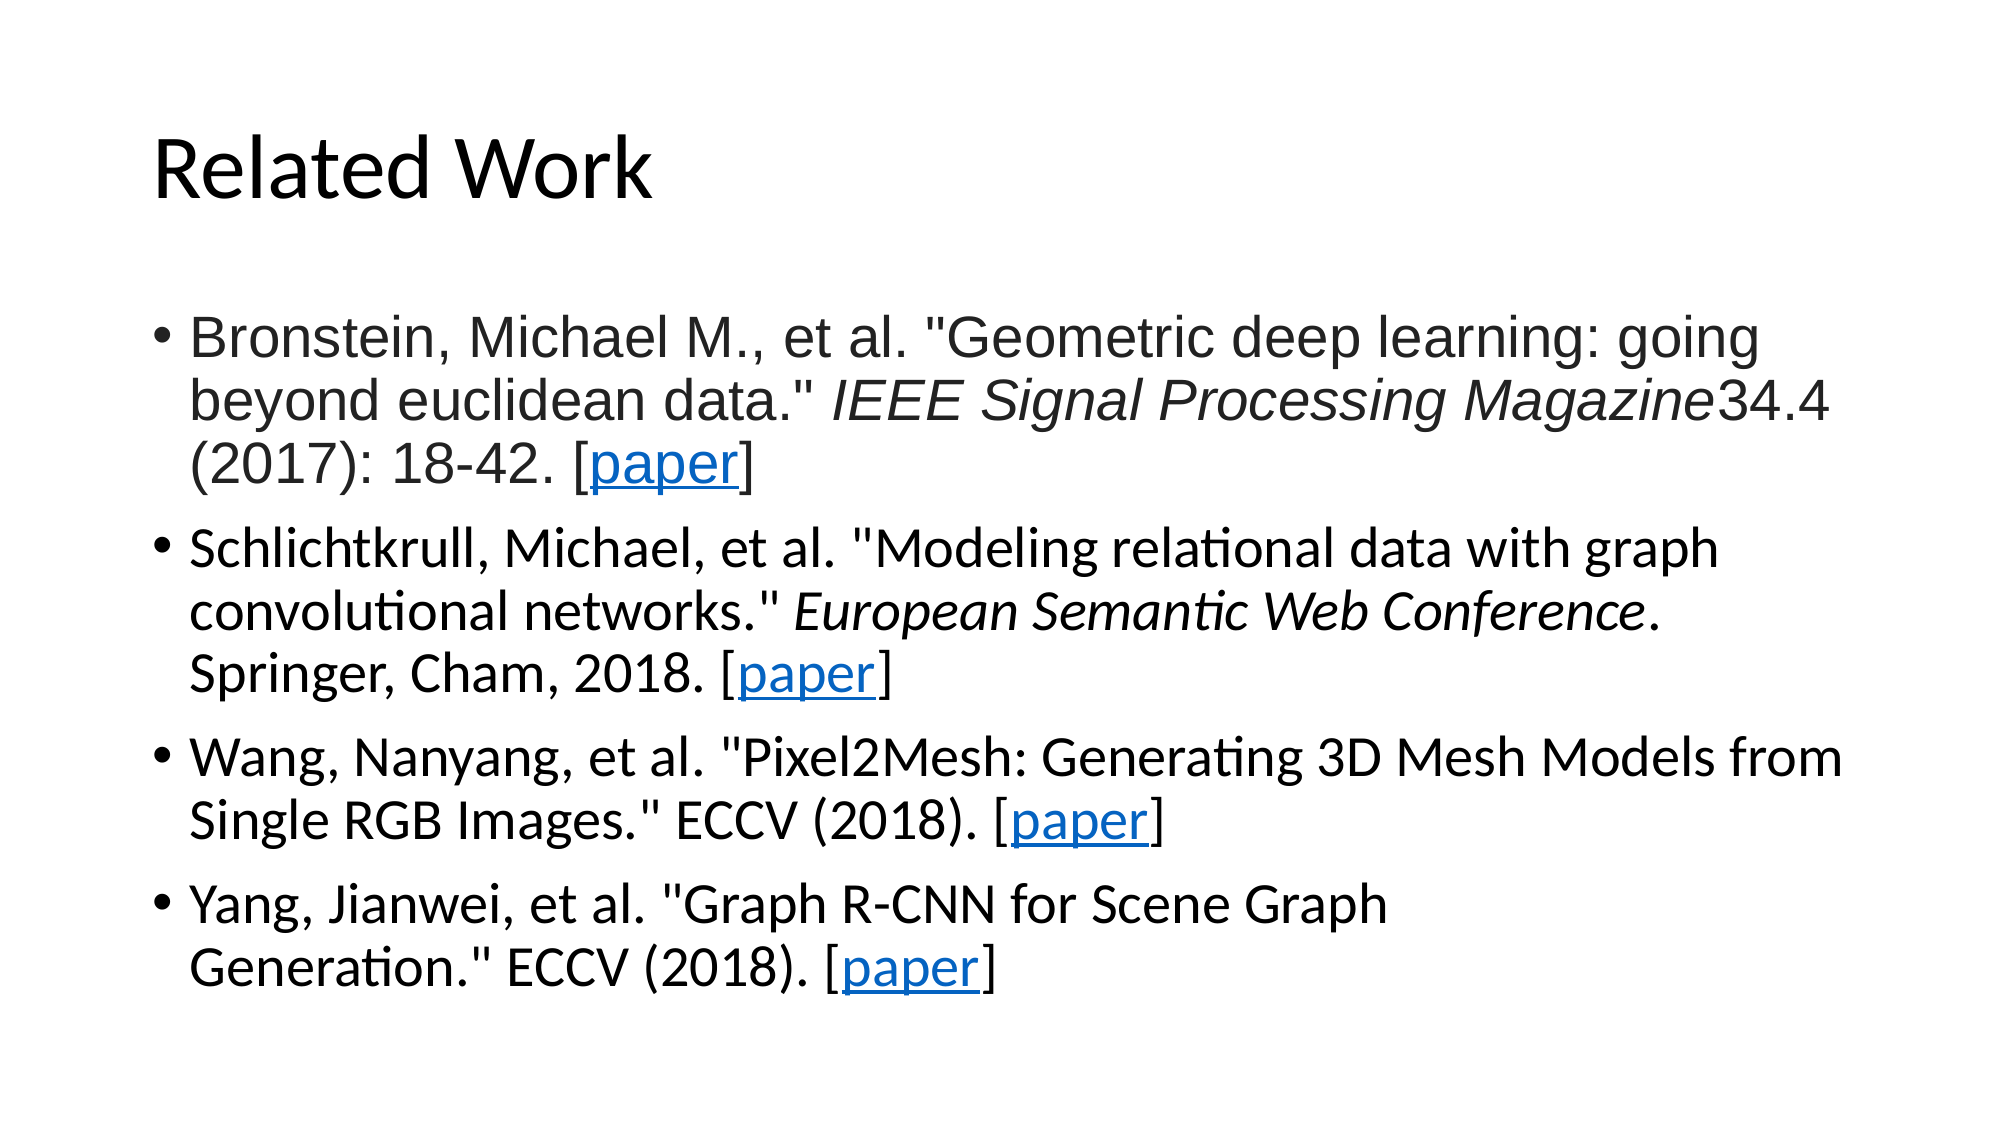

# Related Work
Bronstein, Michael M., et al. "Geometric deep learning: going beyond euclidean data." IEEE Signal Processing Magazine34.4 (2017): 18-42. [paper]
Schlichtkrull, Michael, et al. "Modeling relational data with graph convolutional networks." European Semantic Web Conference. Springer, Cham, 2018. [paper]
Wang, Nanyang, et al. "Pixel2Mesh: Generating 3D Mesh Models from Single RGB Images." ECCV (2018). [paper]
Yang, Jianwei, et al. "Graph R-CNN for Scene Graph Generation." ECCV (2018). [paper]